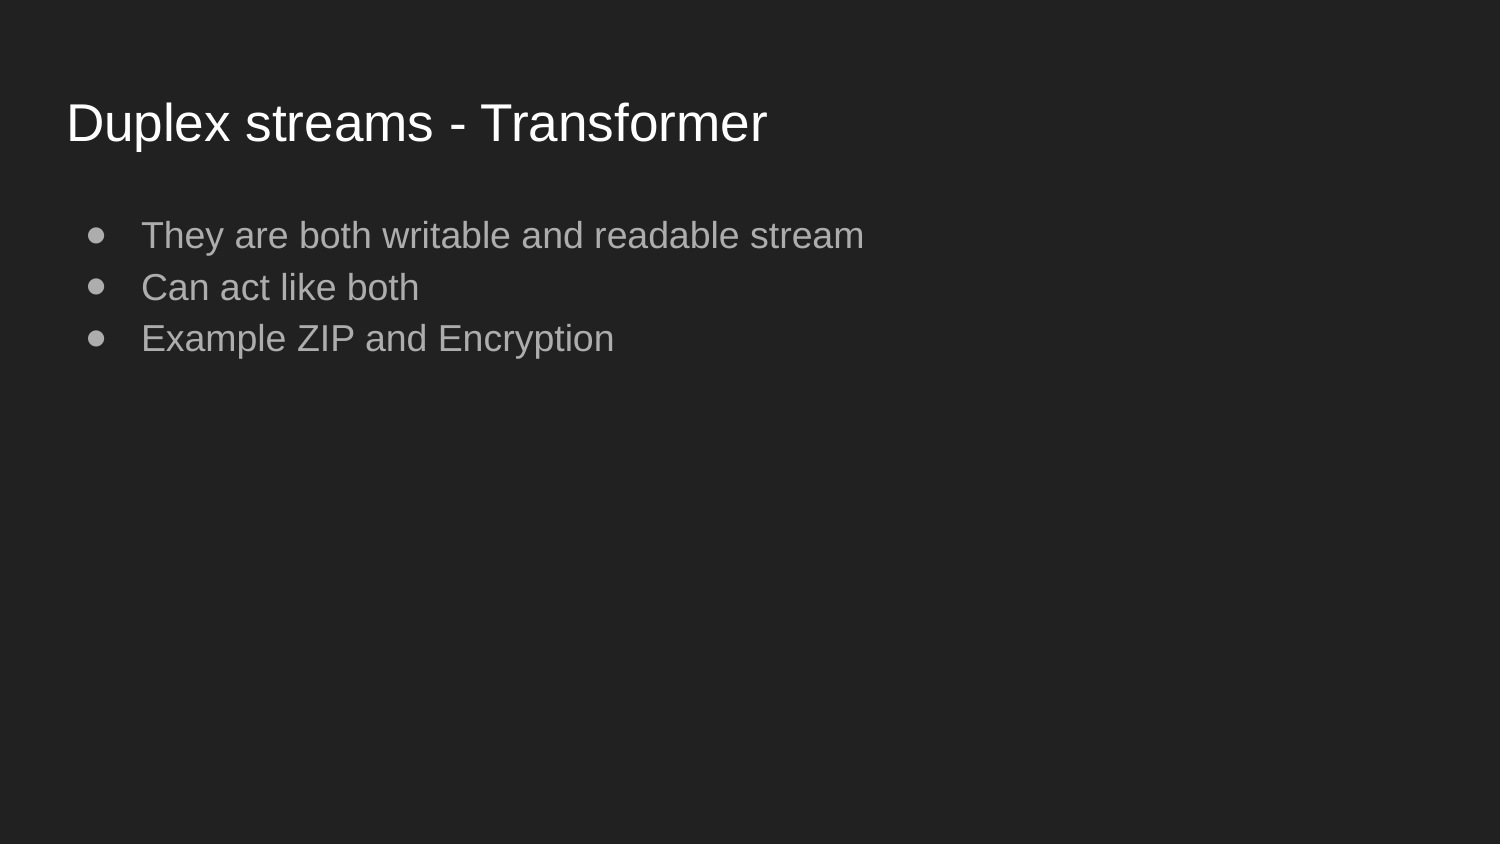

# Duplex streams - Transformer
They are both writable and readable stream
Can act like both
Example ZIP and Encryption